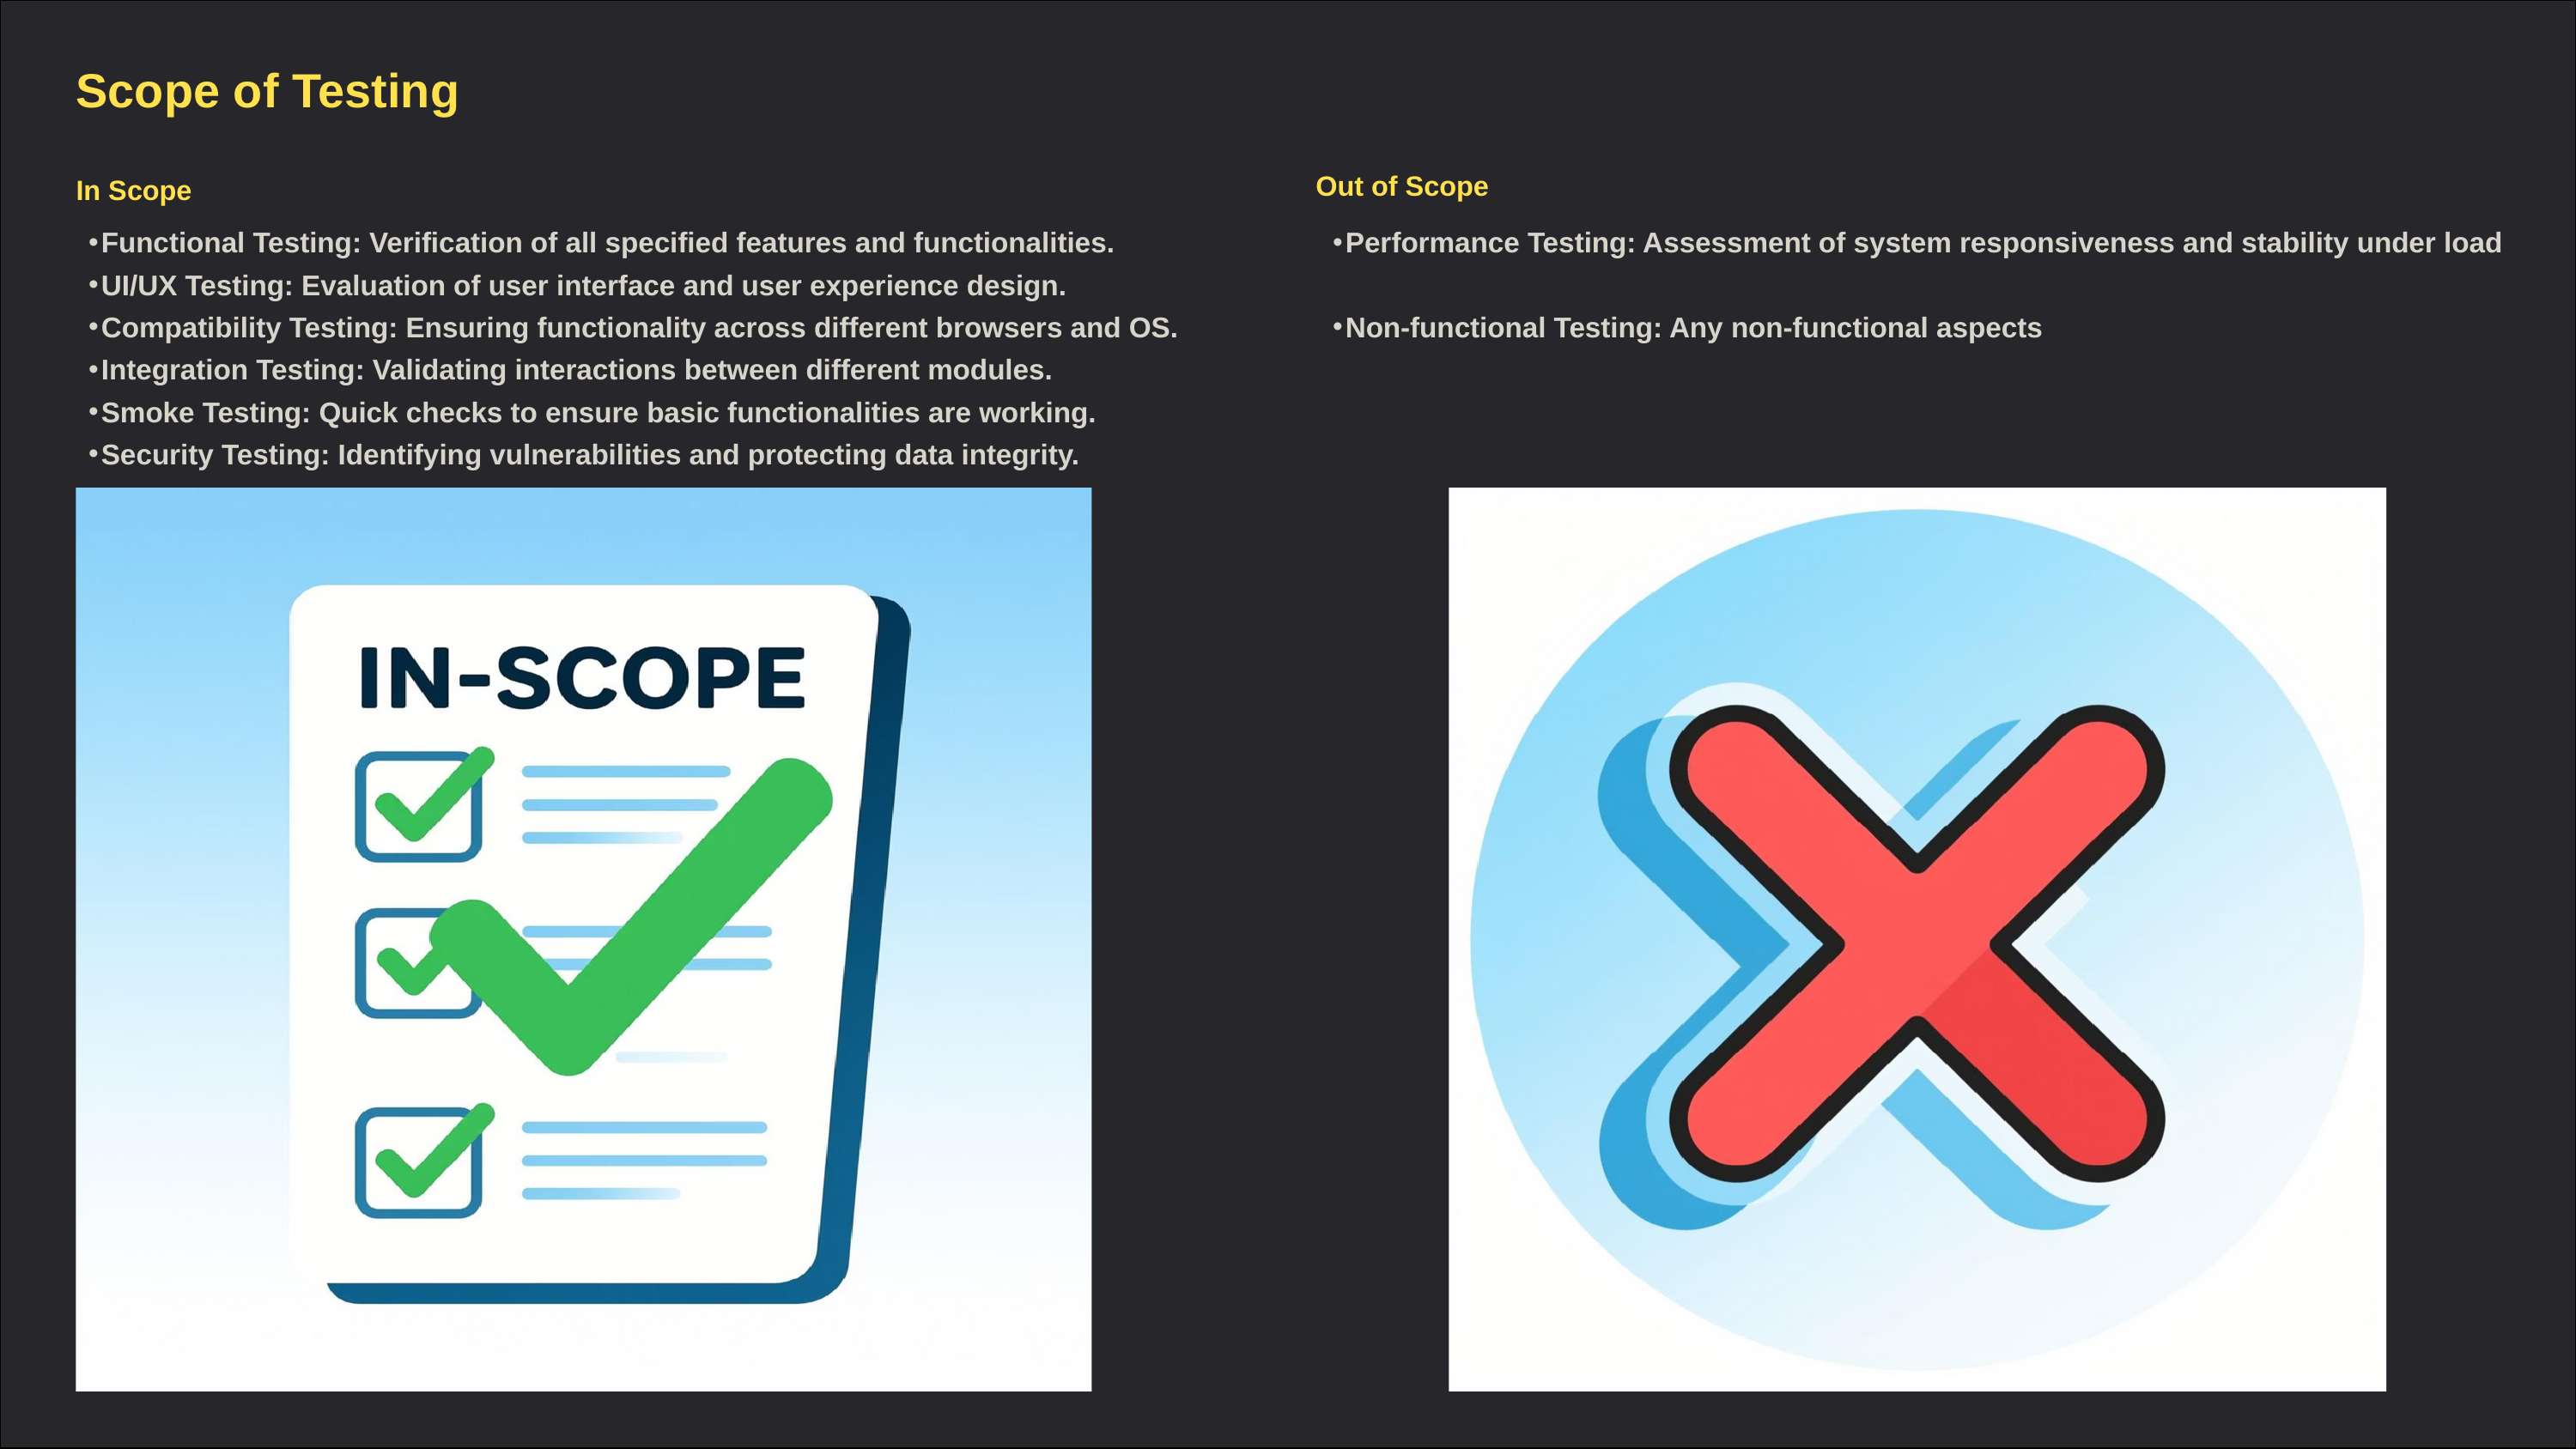

Scope of Testing
Out of Scope
In Scope
Functional Testing: Verification of all specified features and functionalities.
Performance Testing: Assessment of system responsiveness and stability under load
UI/UX Testing: Evaluation of user interface and user experience design.
Compatibility Testing: Ensuring functionality across different browsers and OS.
Non-functional Testing: Any non-functional aspects
Integration Testing: Validating interactions between different modules.
Smoke Testing: Quick checks to ensure basic functionalities are working.
Security Testing: Identifying vulnerabilities and protecting data integrity.